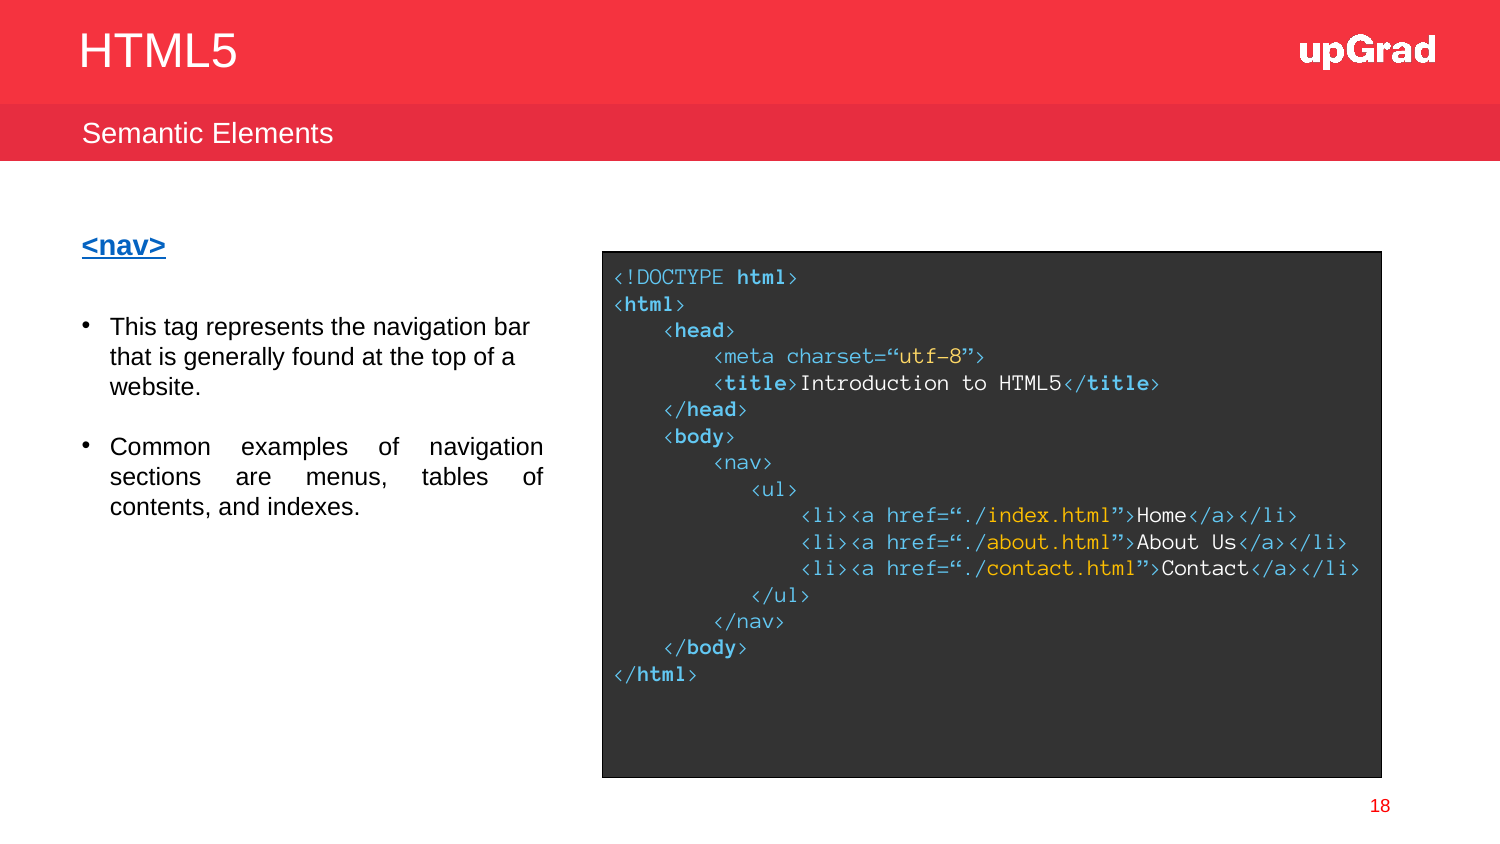

HTML5

Semantic Elements
<nav>
| <!DOCTYPE html> <html> <head> <meta charset=“utf-8”> <title>Introduction to HTML5</title> </head> <body> <nav> <ul> <li><a href=“./index.html”>Home</a></li> <li><a href=“./about.html”>About Us</a></li> <li><a href=“./contact.html”>Contact</a></li> </ul> </nav> </body> </html> |
| --- |
This tag represents the navigation bar that is generally found at the top of a website.
Common examples of navigation sections are menus, tables of contents, and indexes.
18